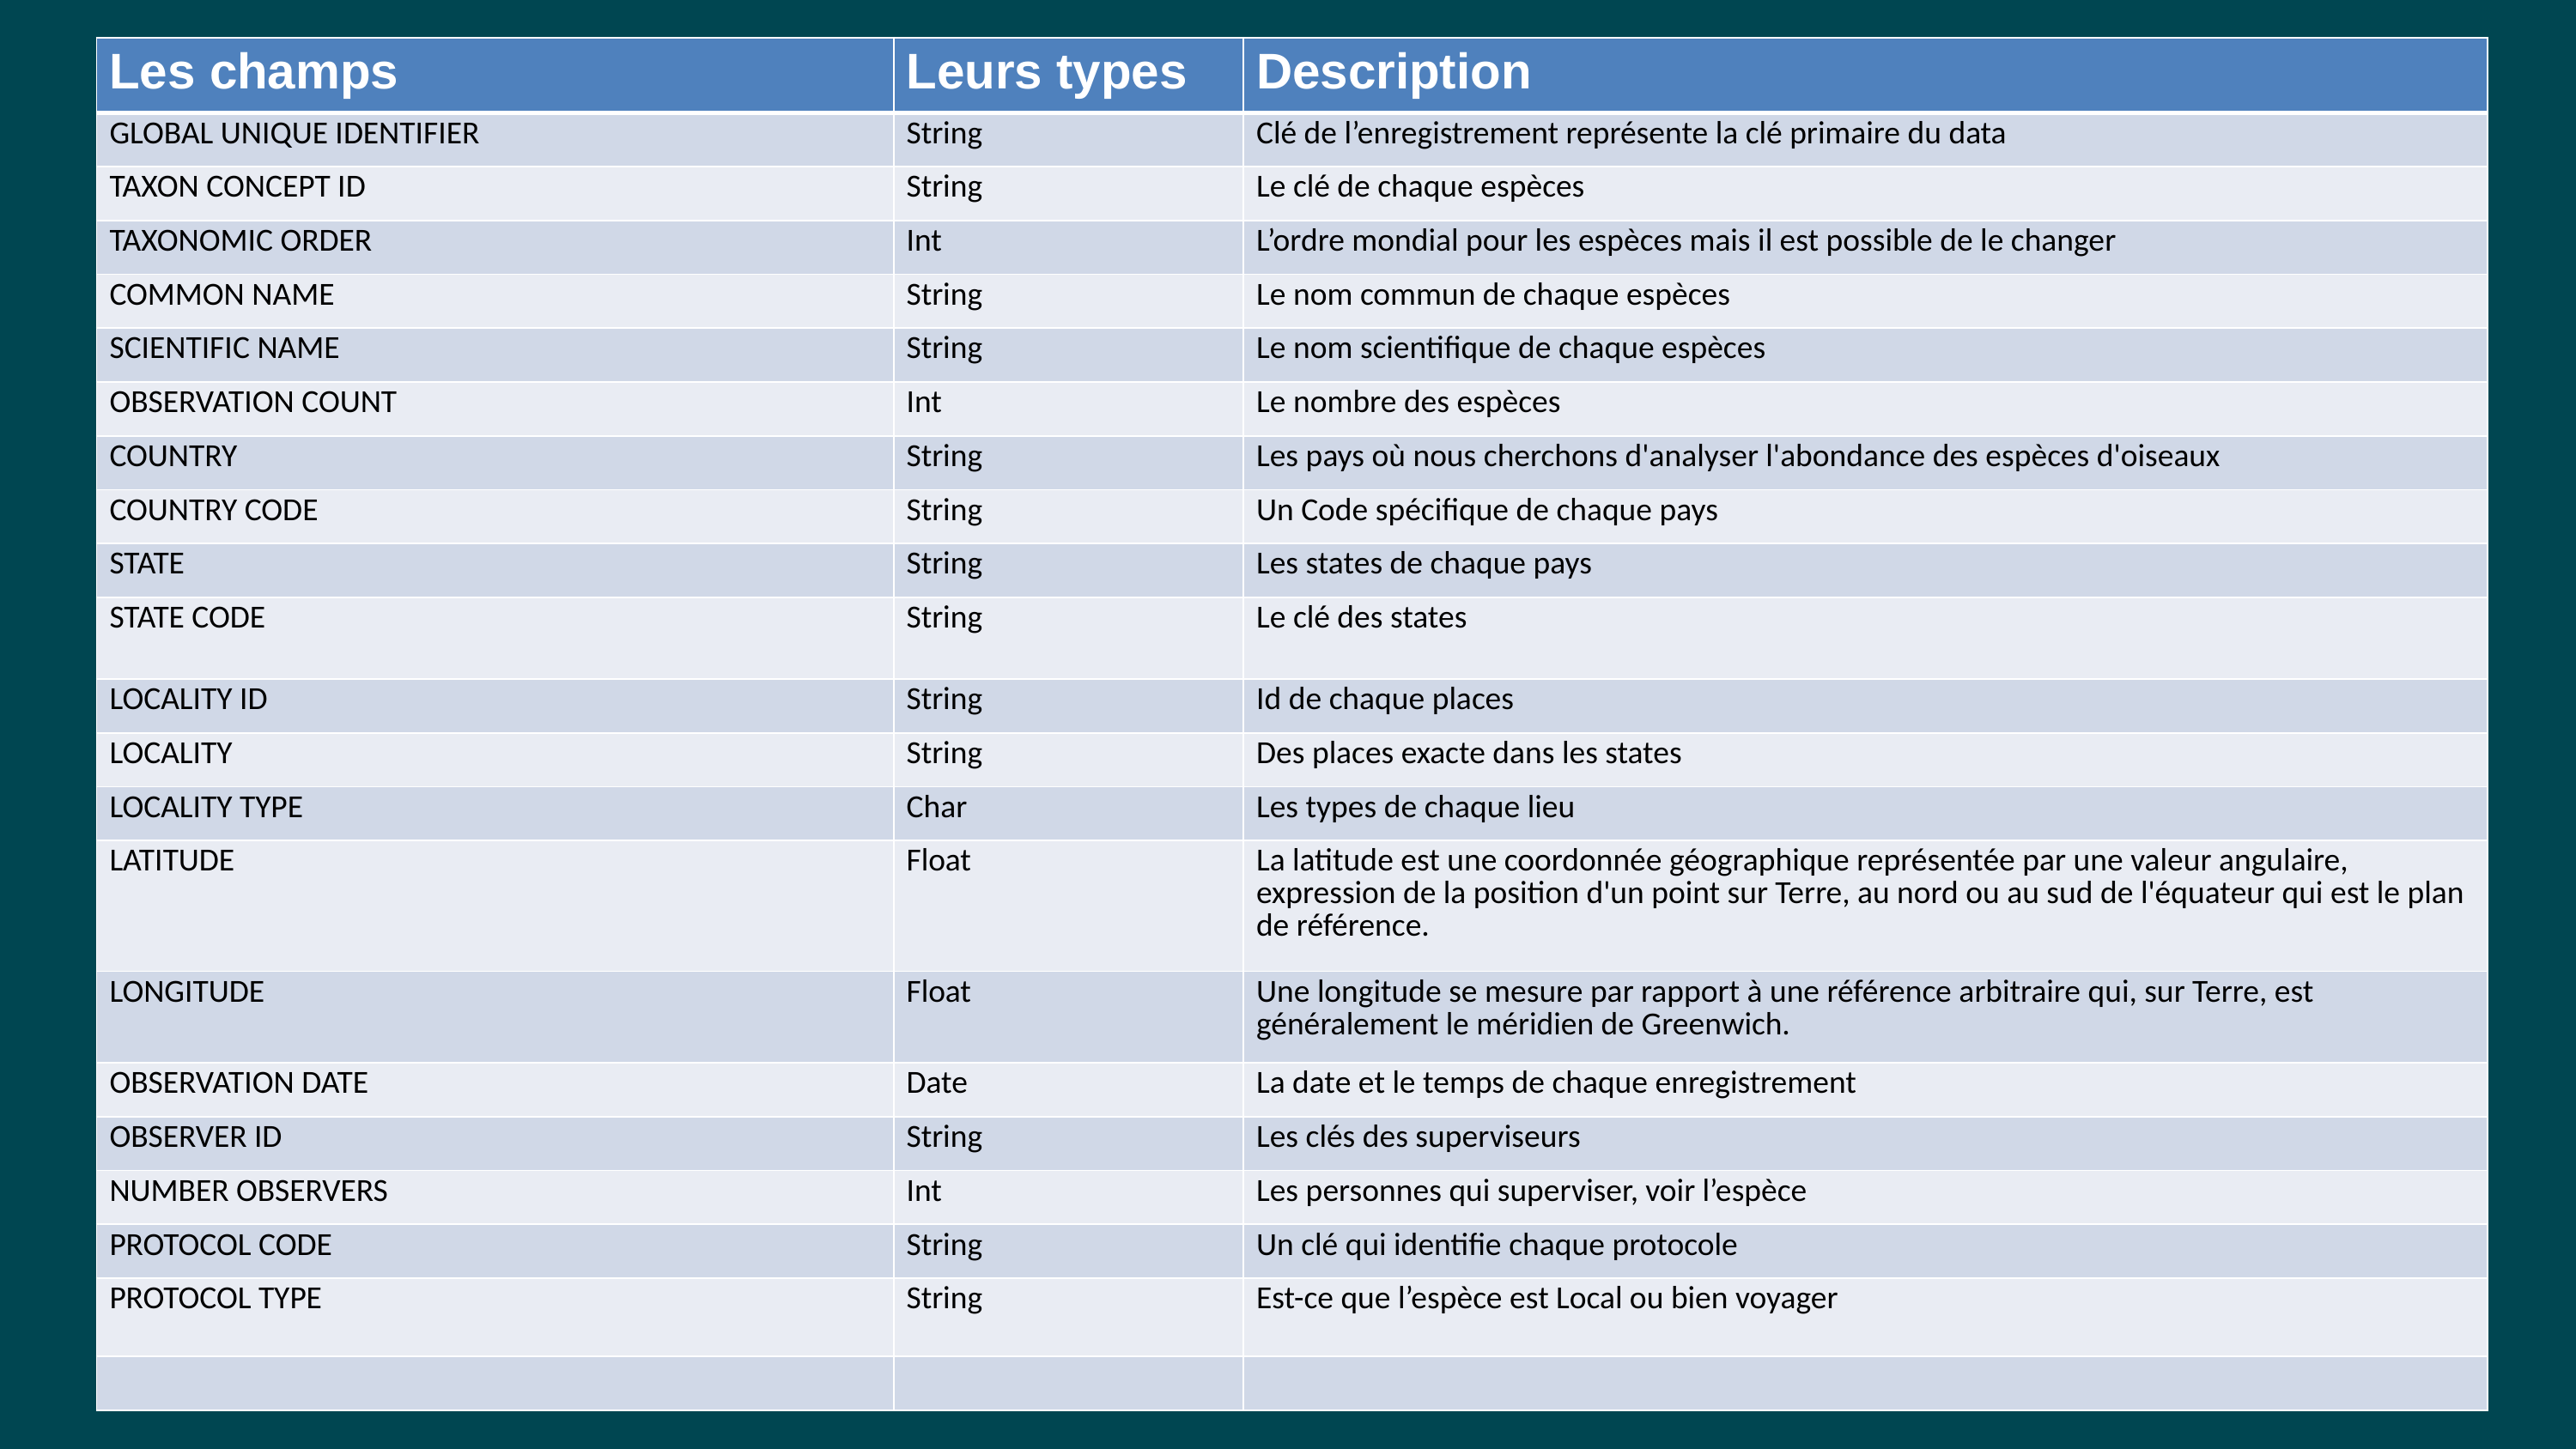

| Les champs | Leurs types | Description |
| --- | --- | --- |
| GLOBAL UNIQUE IDENTIFIER | String | Clé de l’enregistrement représente la clé primaire du data |
| TAXON CONCEPT ID | String | Le clé de chaque espèces |
| TAXONOMIC ORDER | Int | L’ordre mondial pour les espèces mais il est possible de le changer |
| COMMON NAME | String | Le nom commun de chaque espèces |
| SCIENTIFIC NAME | String | Le nom scientifique de chaque espèces |
| OBSERVATION COUNT | Int | Le nombre des espèces |
| COUNTRY | String | Les pays où nous cherchons d'analyser l'abondance des espèces d'oiseaux |
| COUNTRY CODE | String | Un Code spécifique de chaque pays |
| STATE | String | Les states de chaque pays |
| STATE CODE | String | Le clé des states |
| LOCALITY ID | String | Id de chaque places |
| LOCALITY | String | Des places exacte dans les states |
| LOCALITY TYPE | Char | Les types de chaque lieu |
| LATITUDE | Float | La latitude est une coordonnée géographique représentée par une valeur angulaire, expression de la position d'un point sur Terre, au nord ou au sud de l'équateur qui est le plan de référence. |
| LONGITUDE | Float | Une longitude se mesure par rapport à une référence arbitraire qui, sur Terre, est généralement le méridien de Greenwich. |
| OBSERVATION DATE | Date | La date et le temps de chaque enregistrement |
| OBSERVER ID | String | Les clés des superviseurs |
| NUMBER OBSERVERS | Int | Les personnes qui superviser, voir l’espèce |
| PROTOCOL CODE | String | Un clé qui identifie chaque protocole |
| PROTOCOL TYPE | String | Est-ce que l’espèce est Local ou bien voyager |
|  |  |  |